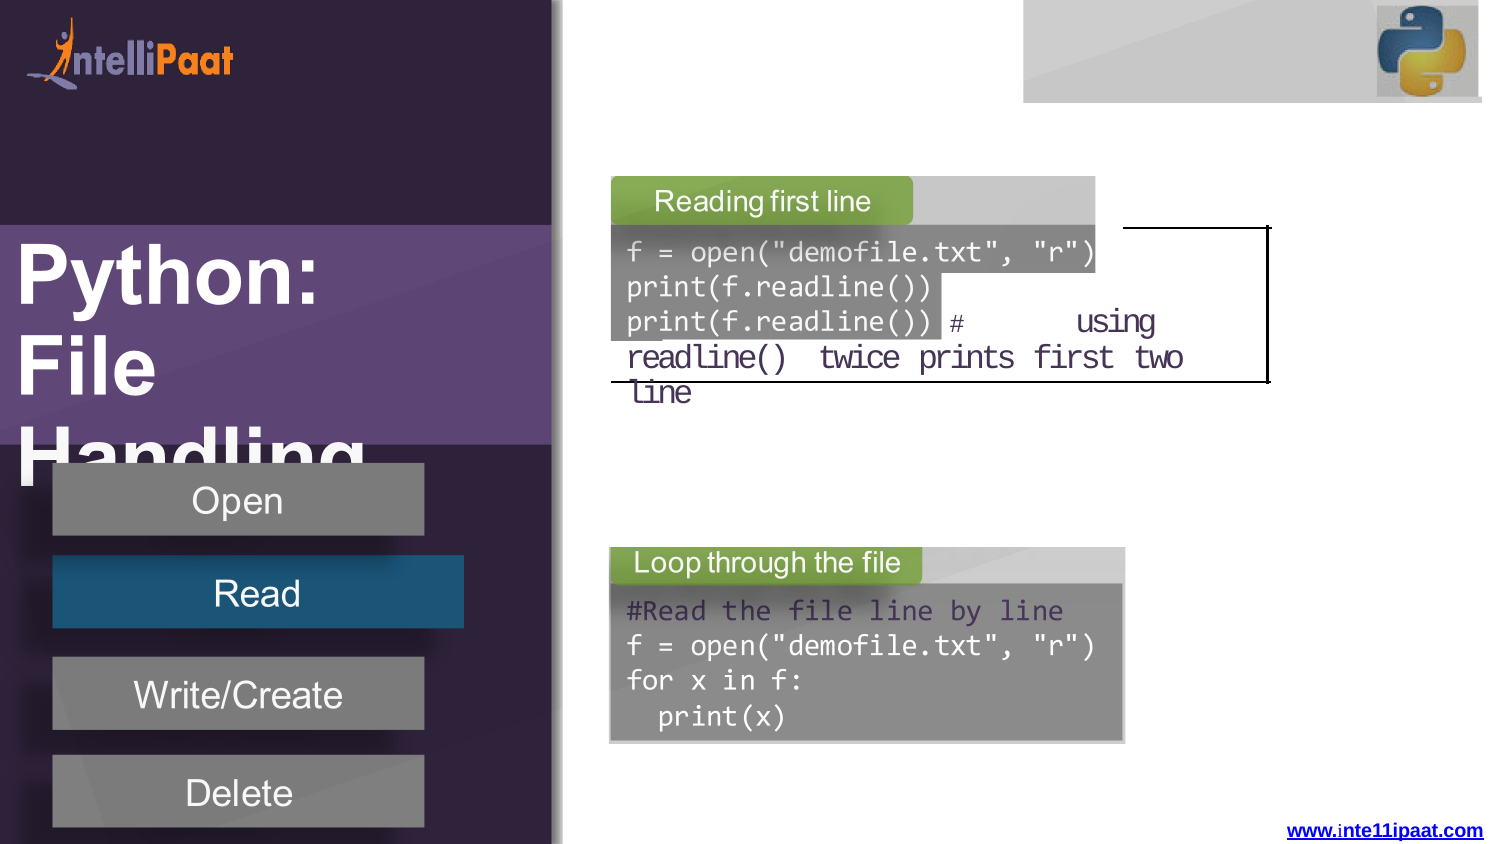

# #	using readline()  twice prints first two line

www.inte11ipaat.com